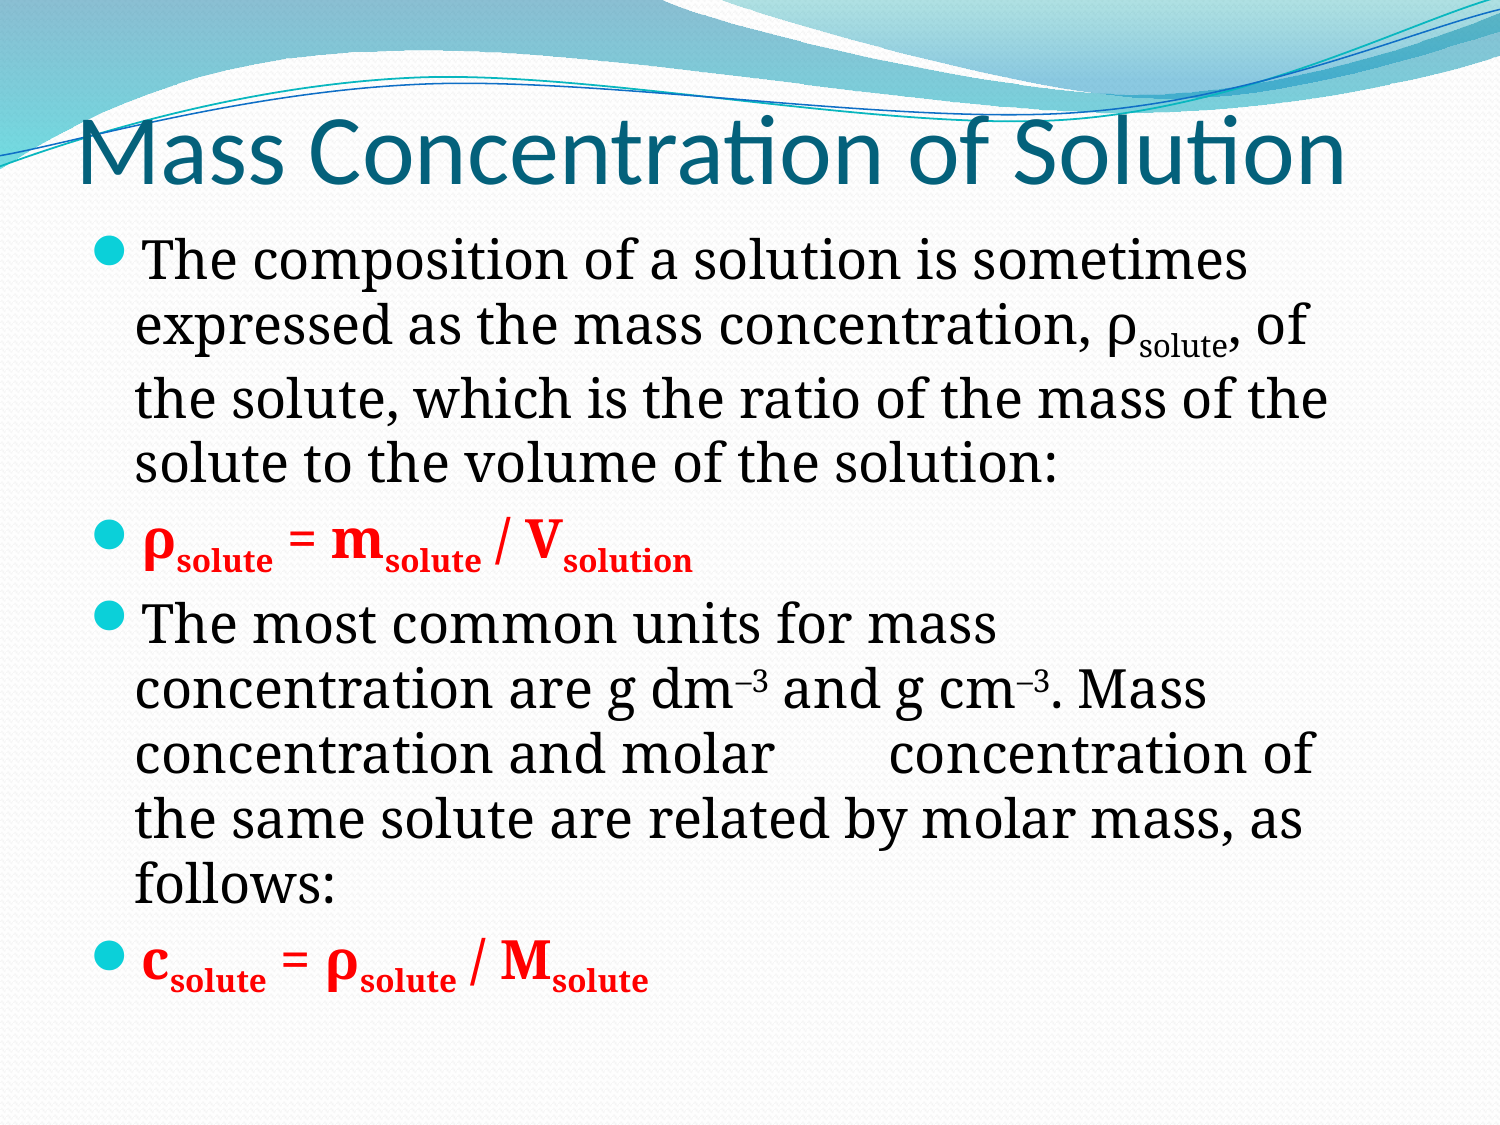

# Mass Concentration of Solution
The composition of a solution is sometimes expressed as the mass concentration, ρsolute, of the solute, which is the ratio of the mass of the solute to the volume of the solution:
ρsolute = msolute / Vsolution
The most common units for mass concentration are g dm–3 and g cm–3. Mass concentration and molar        concentration of the same solute are related by molar mass, as follows:
csolute = ρsolute / Msolute